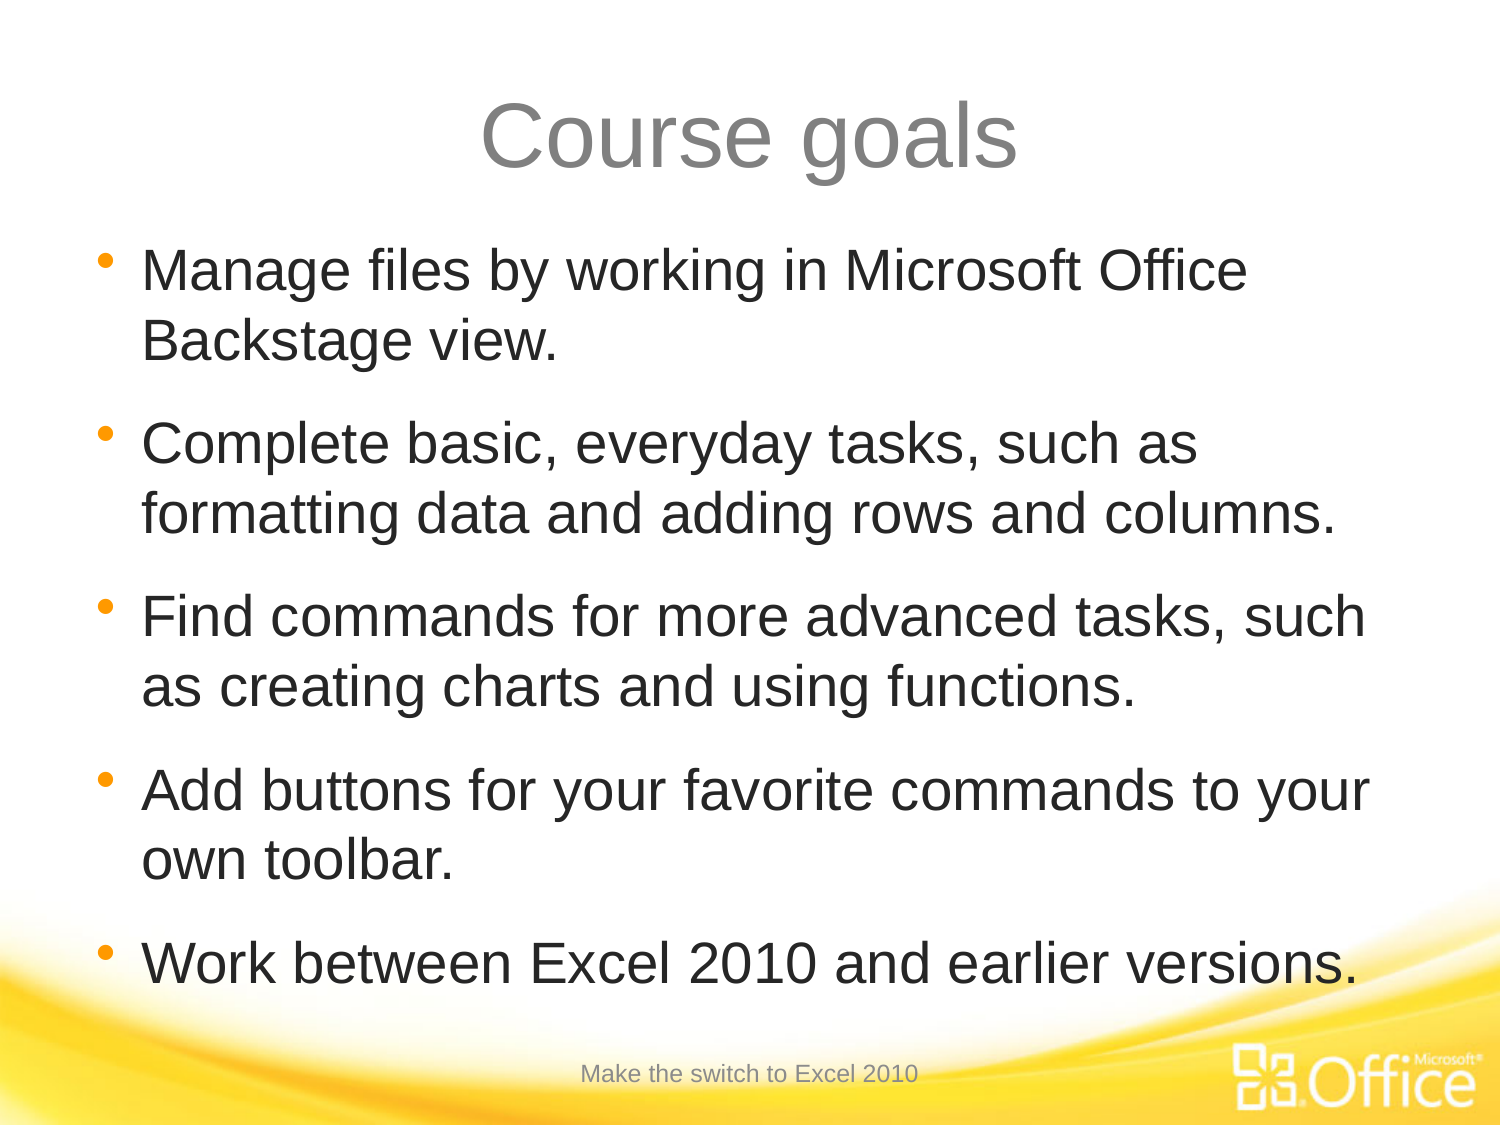

# Course goals
Manage files by working in Microsoft Office Backstage view.
Complete basic, everyday tasks, such as formatting data and adding rows and columns.
Find commands for more advanced tasks, such as creating charts and using functions.
Add buttons for your favorite commands to your own toolbar.
Work between Excel 2010 and earlier versions.
Make the switch to Excel 2010